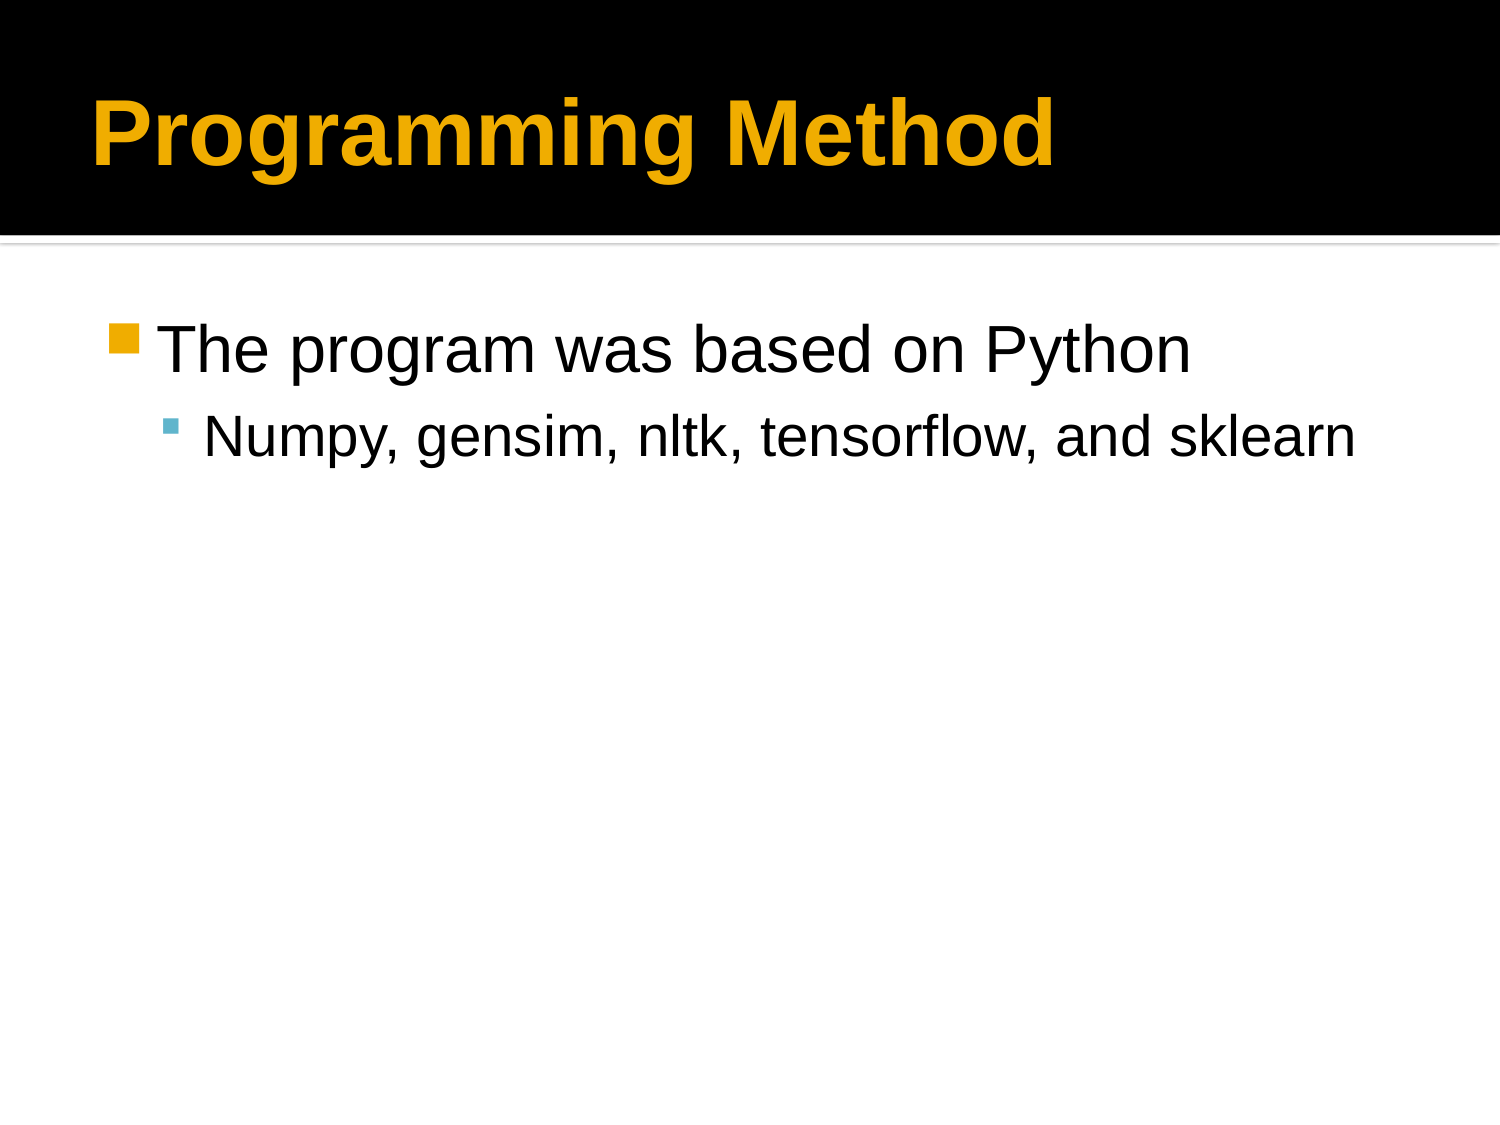

# Programming Method
The program was based on Python
Numpy, gensim, nltk, tensorflow, and sklearn